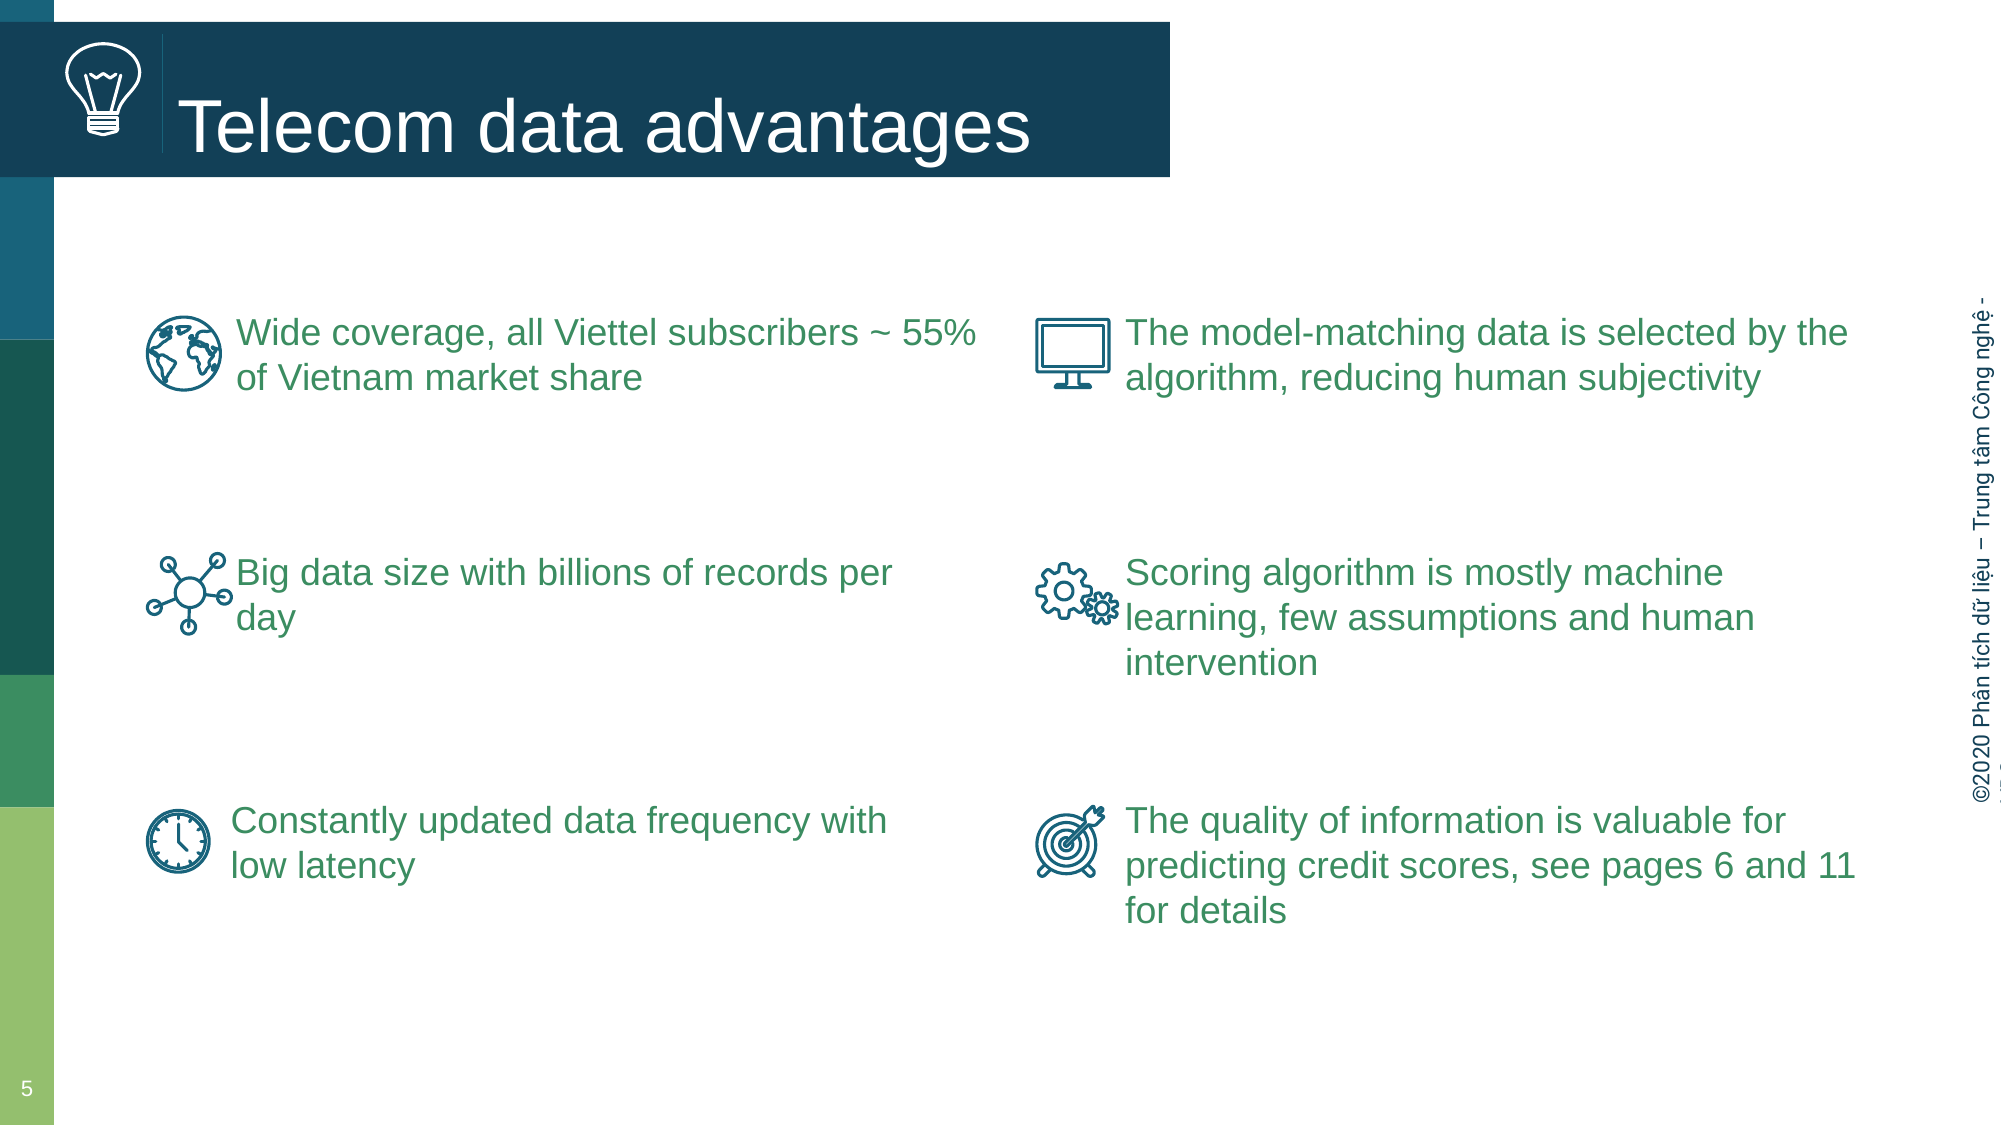

#
Telecom data advantages
Wide coverage, all Viettel subscribers ~ 55% of Vietnam market share
The model-matching data is selected by the algorithm, reducing human subjectivity

Big data size with billions of records per day
Scoring algorithm is mostly machine learning, few assumptions and human intervention

Constantly updated data frequency with low latency
The quality of information is valuable for predicting credit scores, see pages 6 and 11 for details

5